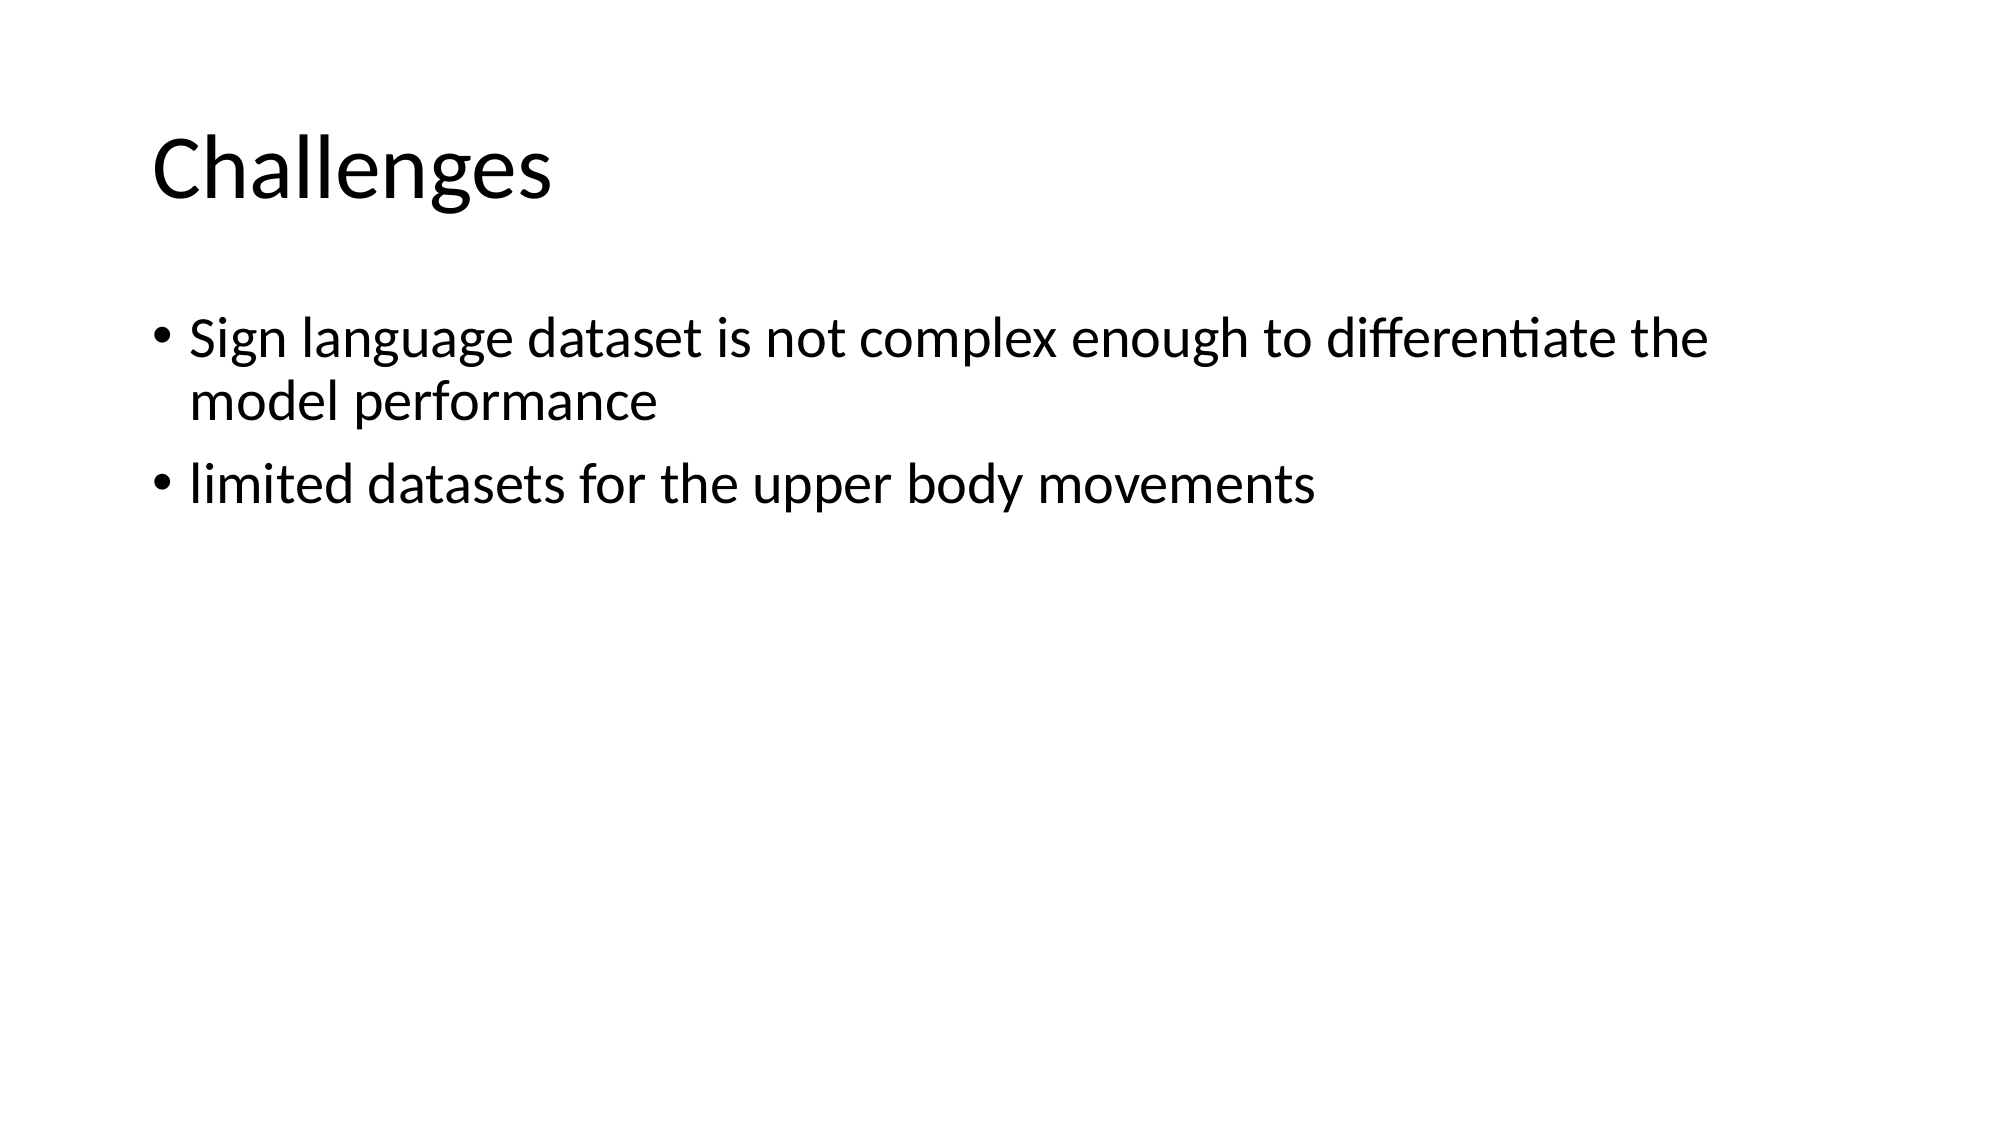

# Challenges
Sign language dataset is not complex enough to differentiate the model performance
limited datasets for the upper body movements